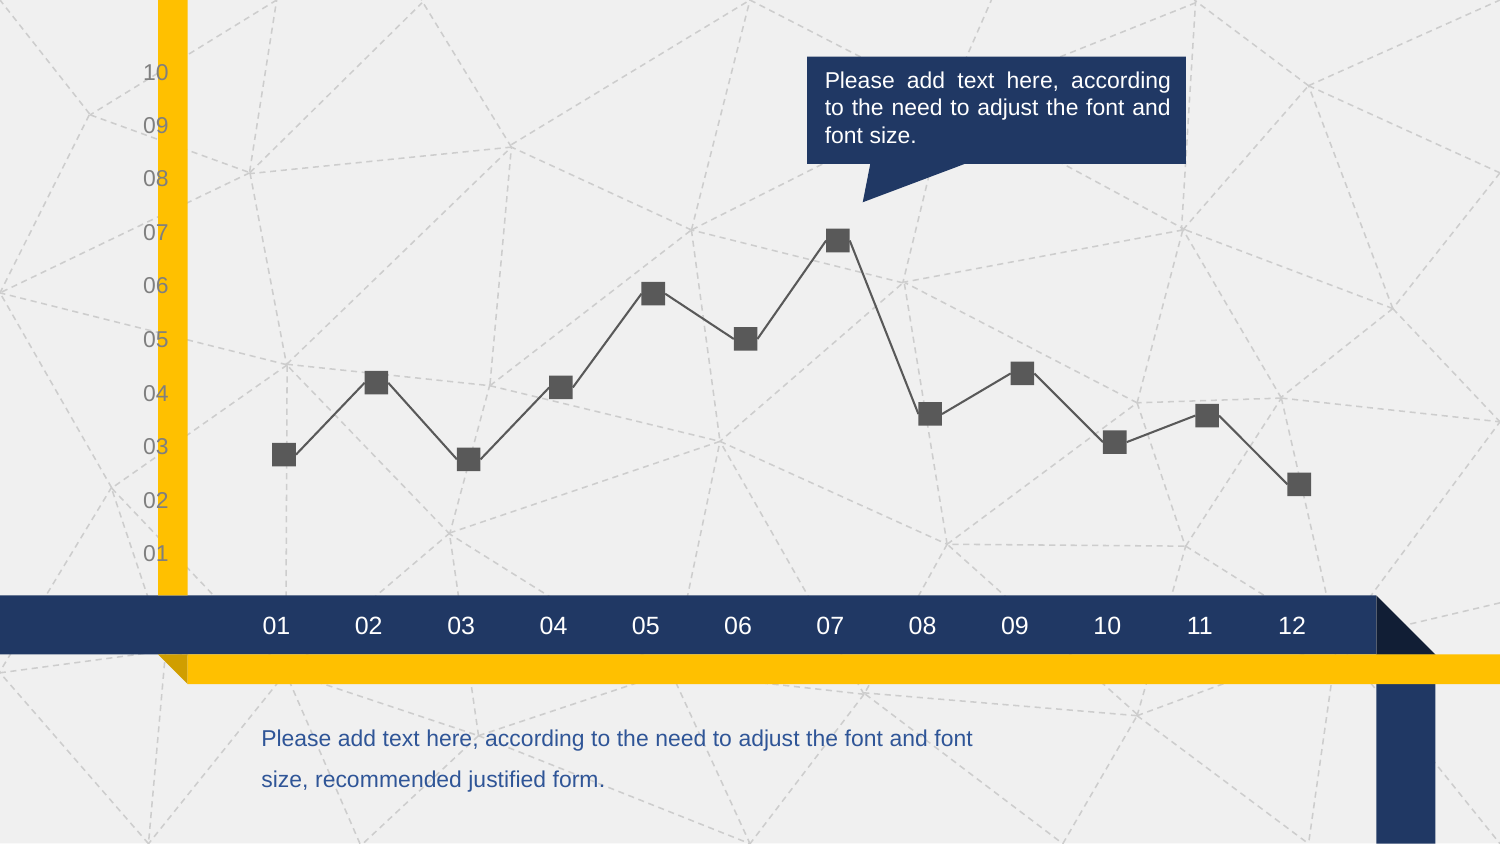

10
09
08
07
06
05
04
03
02
01

Please add text here, according to the need to adjust the font and font size.

01
02
03
04
05
06
07
08
09
10
11
12

Please add text here, according to the need to adjust the font and font size, recommended justified form.